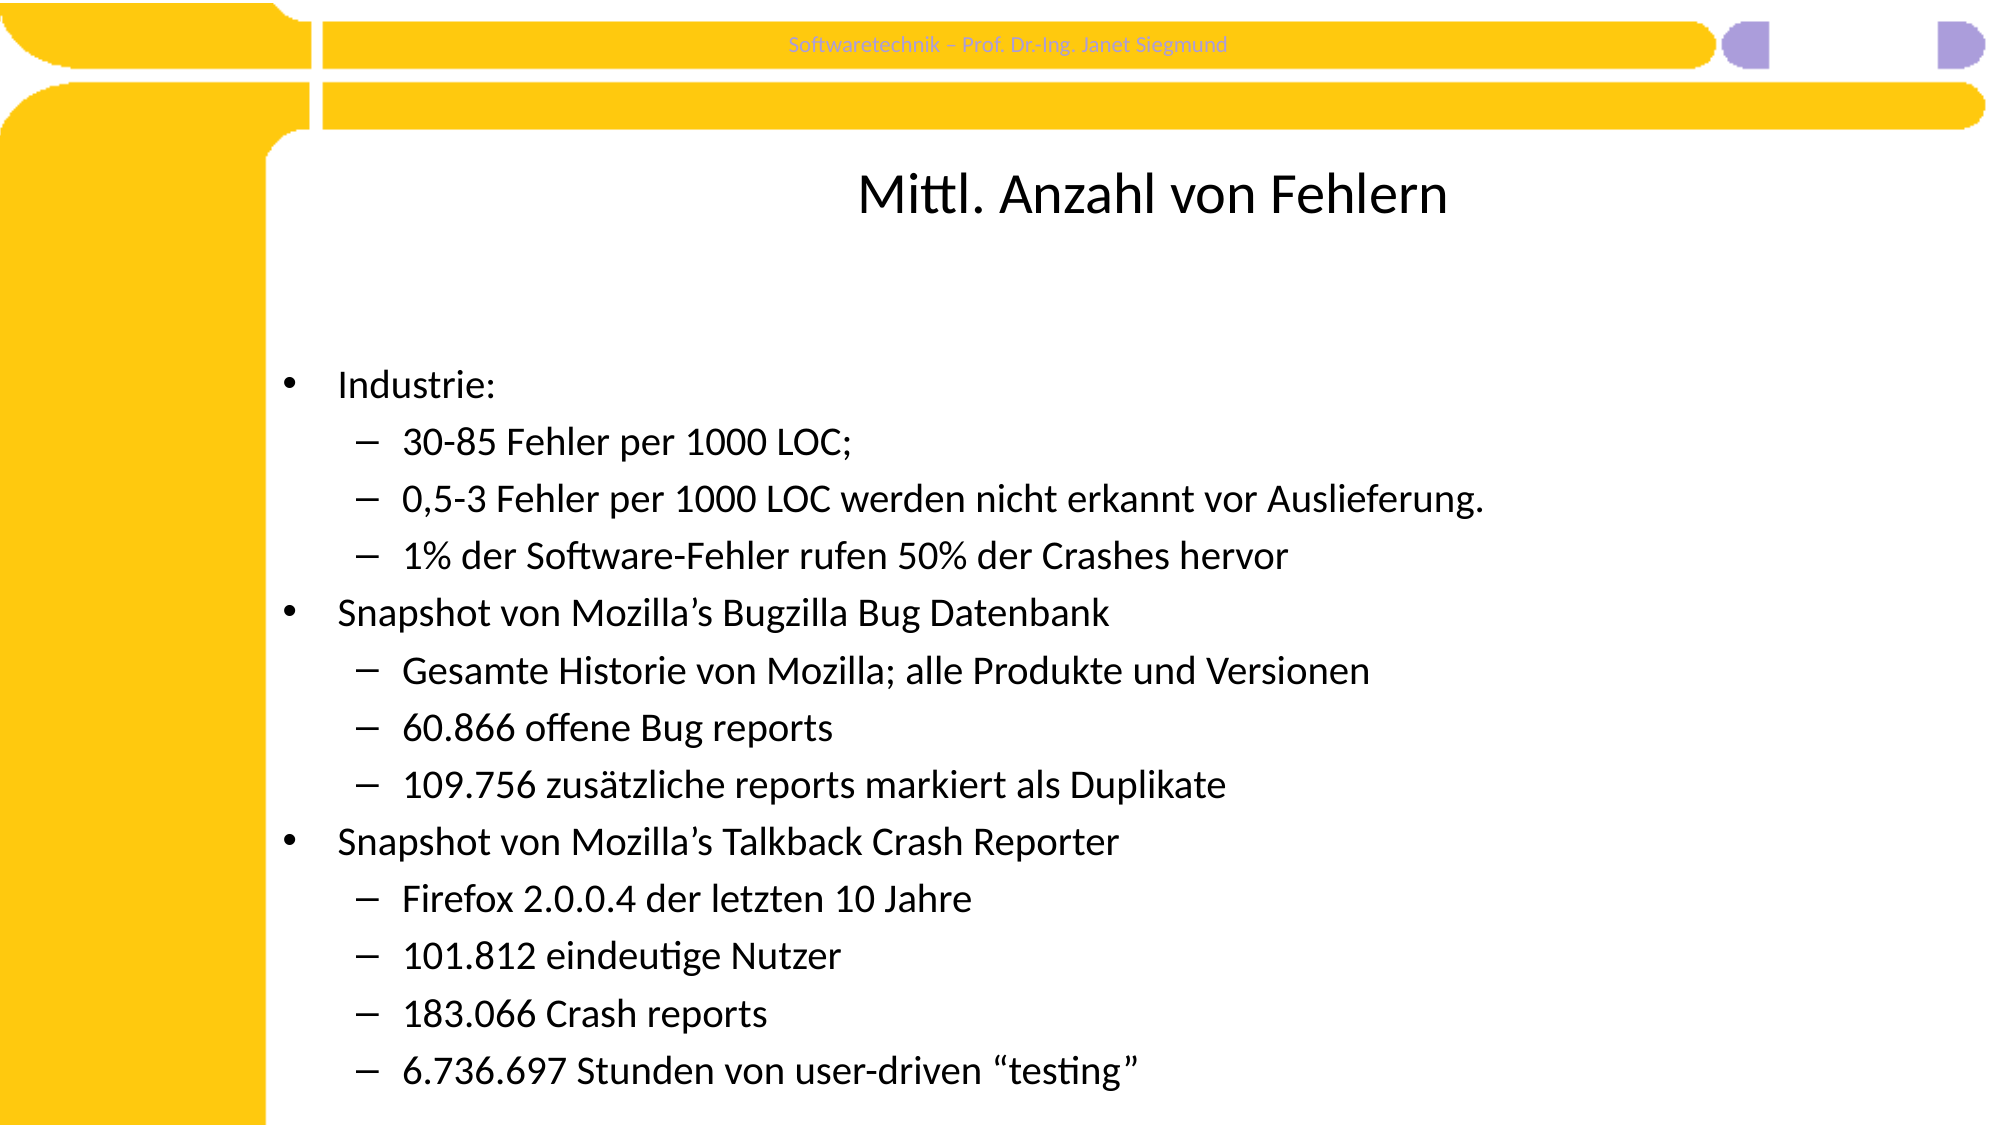

# Mittl. Anzahl von Fehlern
Industrie:
30-85 Fehler per 1000 LOC;
0,5-3 Fehler per 1000 LOC werden nicht erkannt vor Auslieferung.
1% der Software-Fehler rufen 50% der Crashes hervor
Snapshot von Mozilla’s Bugzilla Bug Datenbank
Gesamte Historie von Mozilla; alle Produkte und Versionen
60.866 offene Bug reports
109.756 zusätzliche reports markiert als Duplikate
Snapshot von Mozilla’s Talkback Crash Reporter
Firefox 2.0.0.4 der letzten 10 Jahre
101.812 eindeutige Nutzer
183.066 Crash reports
6.736.697 Stunden von user-driven “testing”